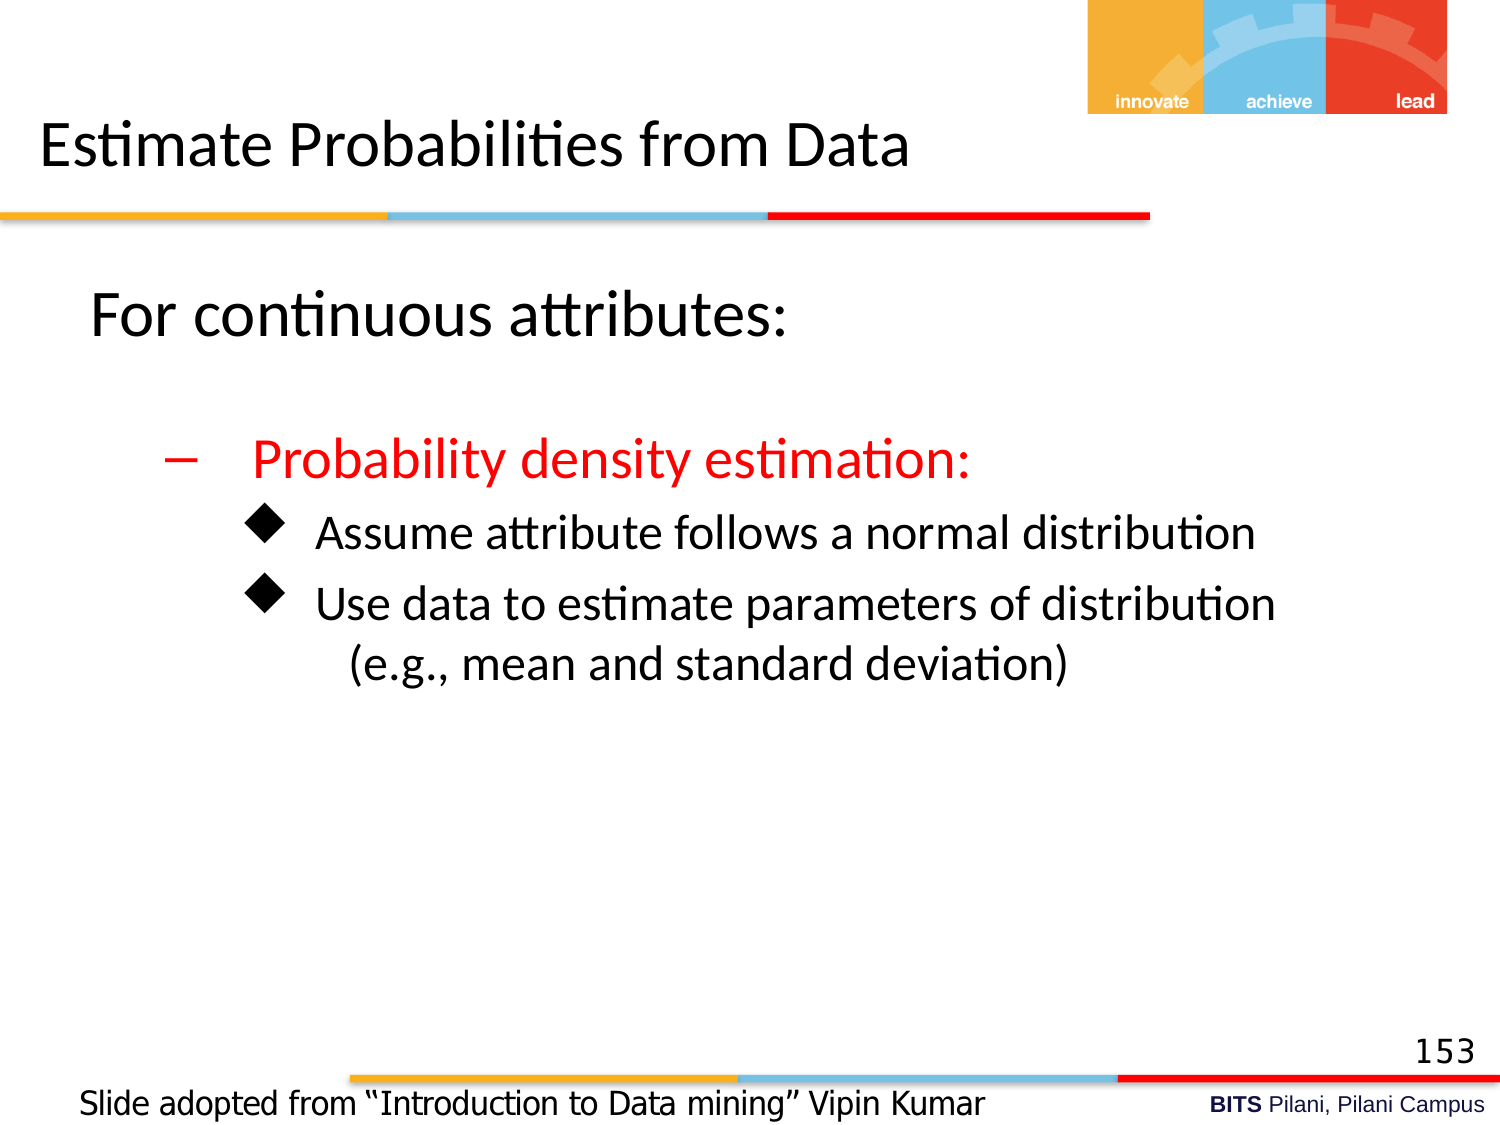

# Estimate Probabilities from Data
For continuous attributes:

Probability density estimation:
Assume attribute follows a normal distribution
Use data to estimate parameters of distribution
   (e.g., mean and standard deviation)
153
Slide adopted from “Introduction to Data mining” Vipin Kumar